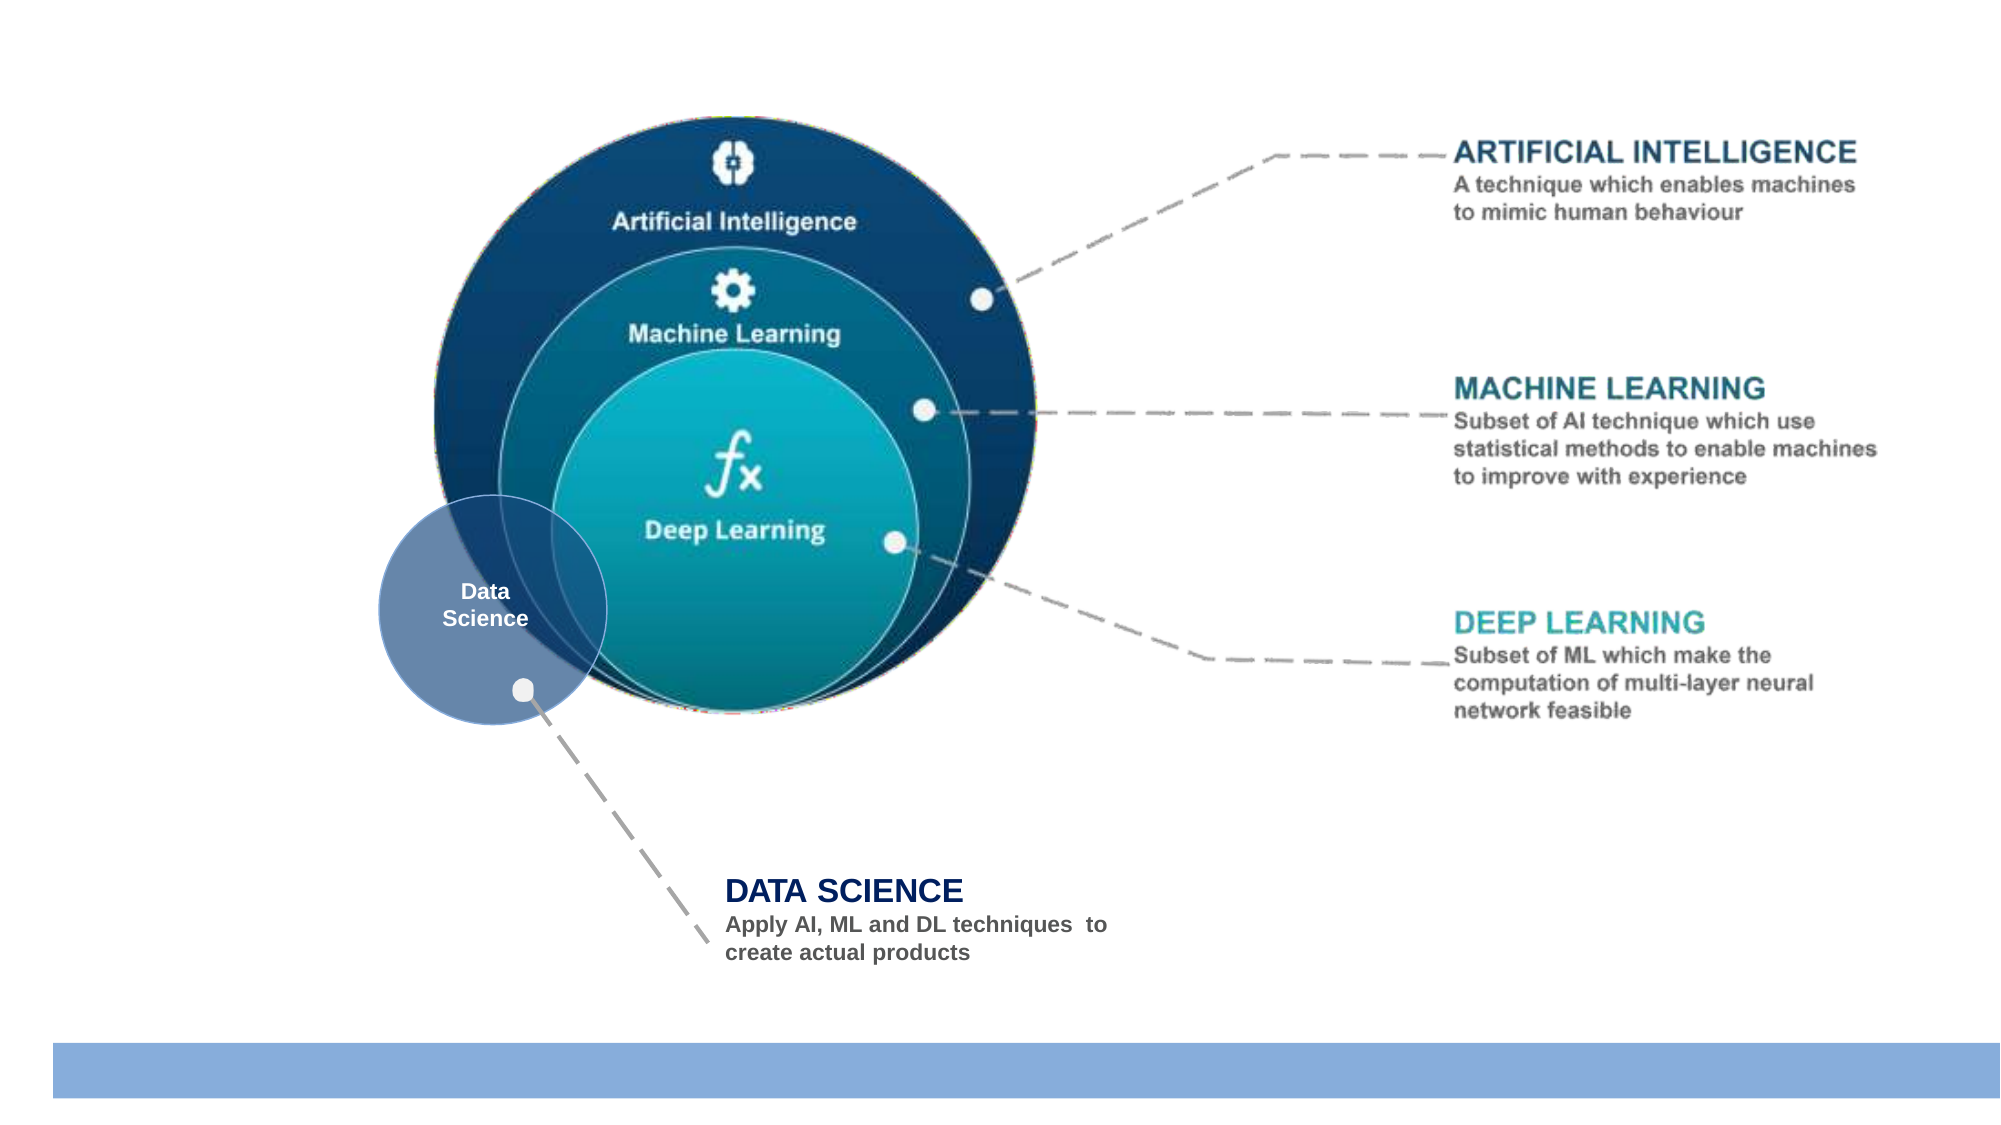

Data  Science

DATA SCIENCE
Apply AI, ML and DL techniques  to create actual products